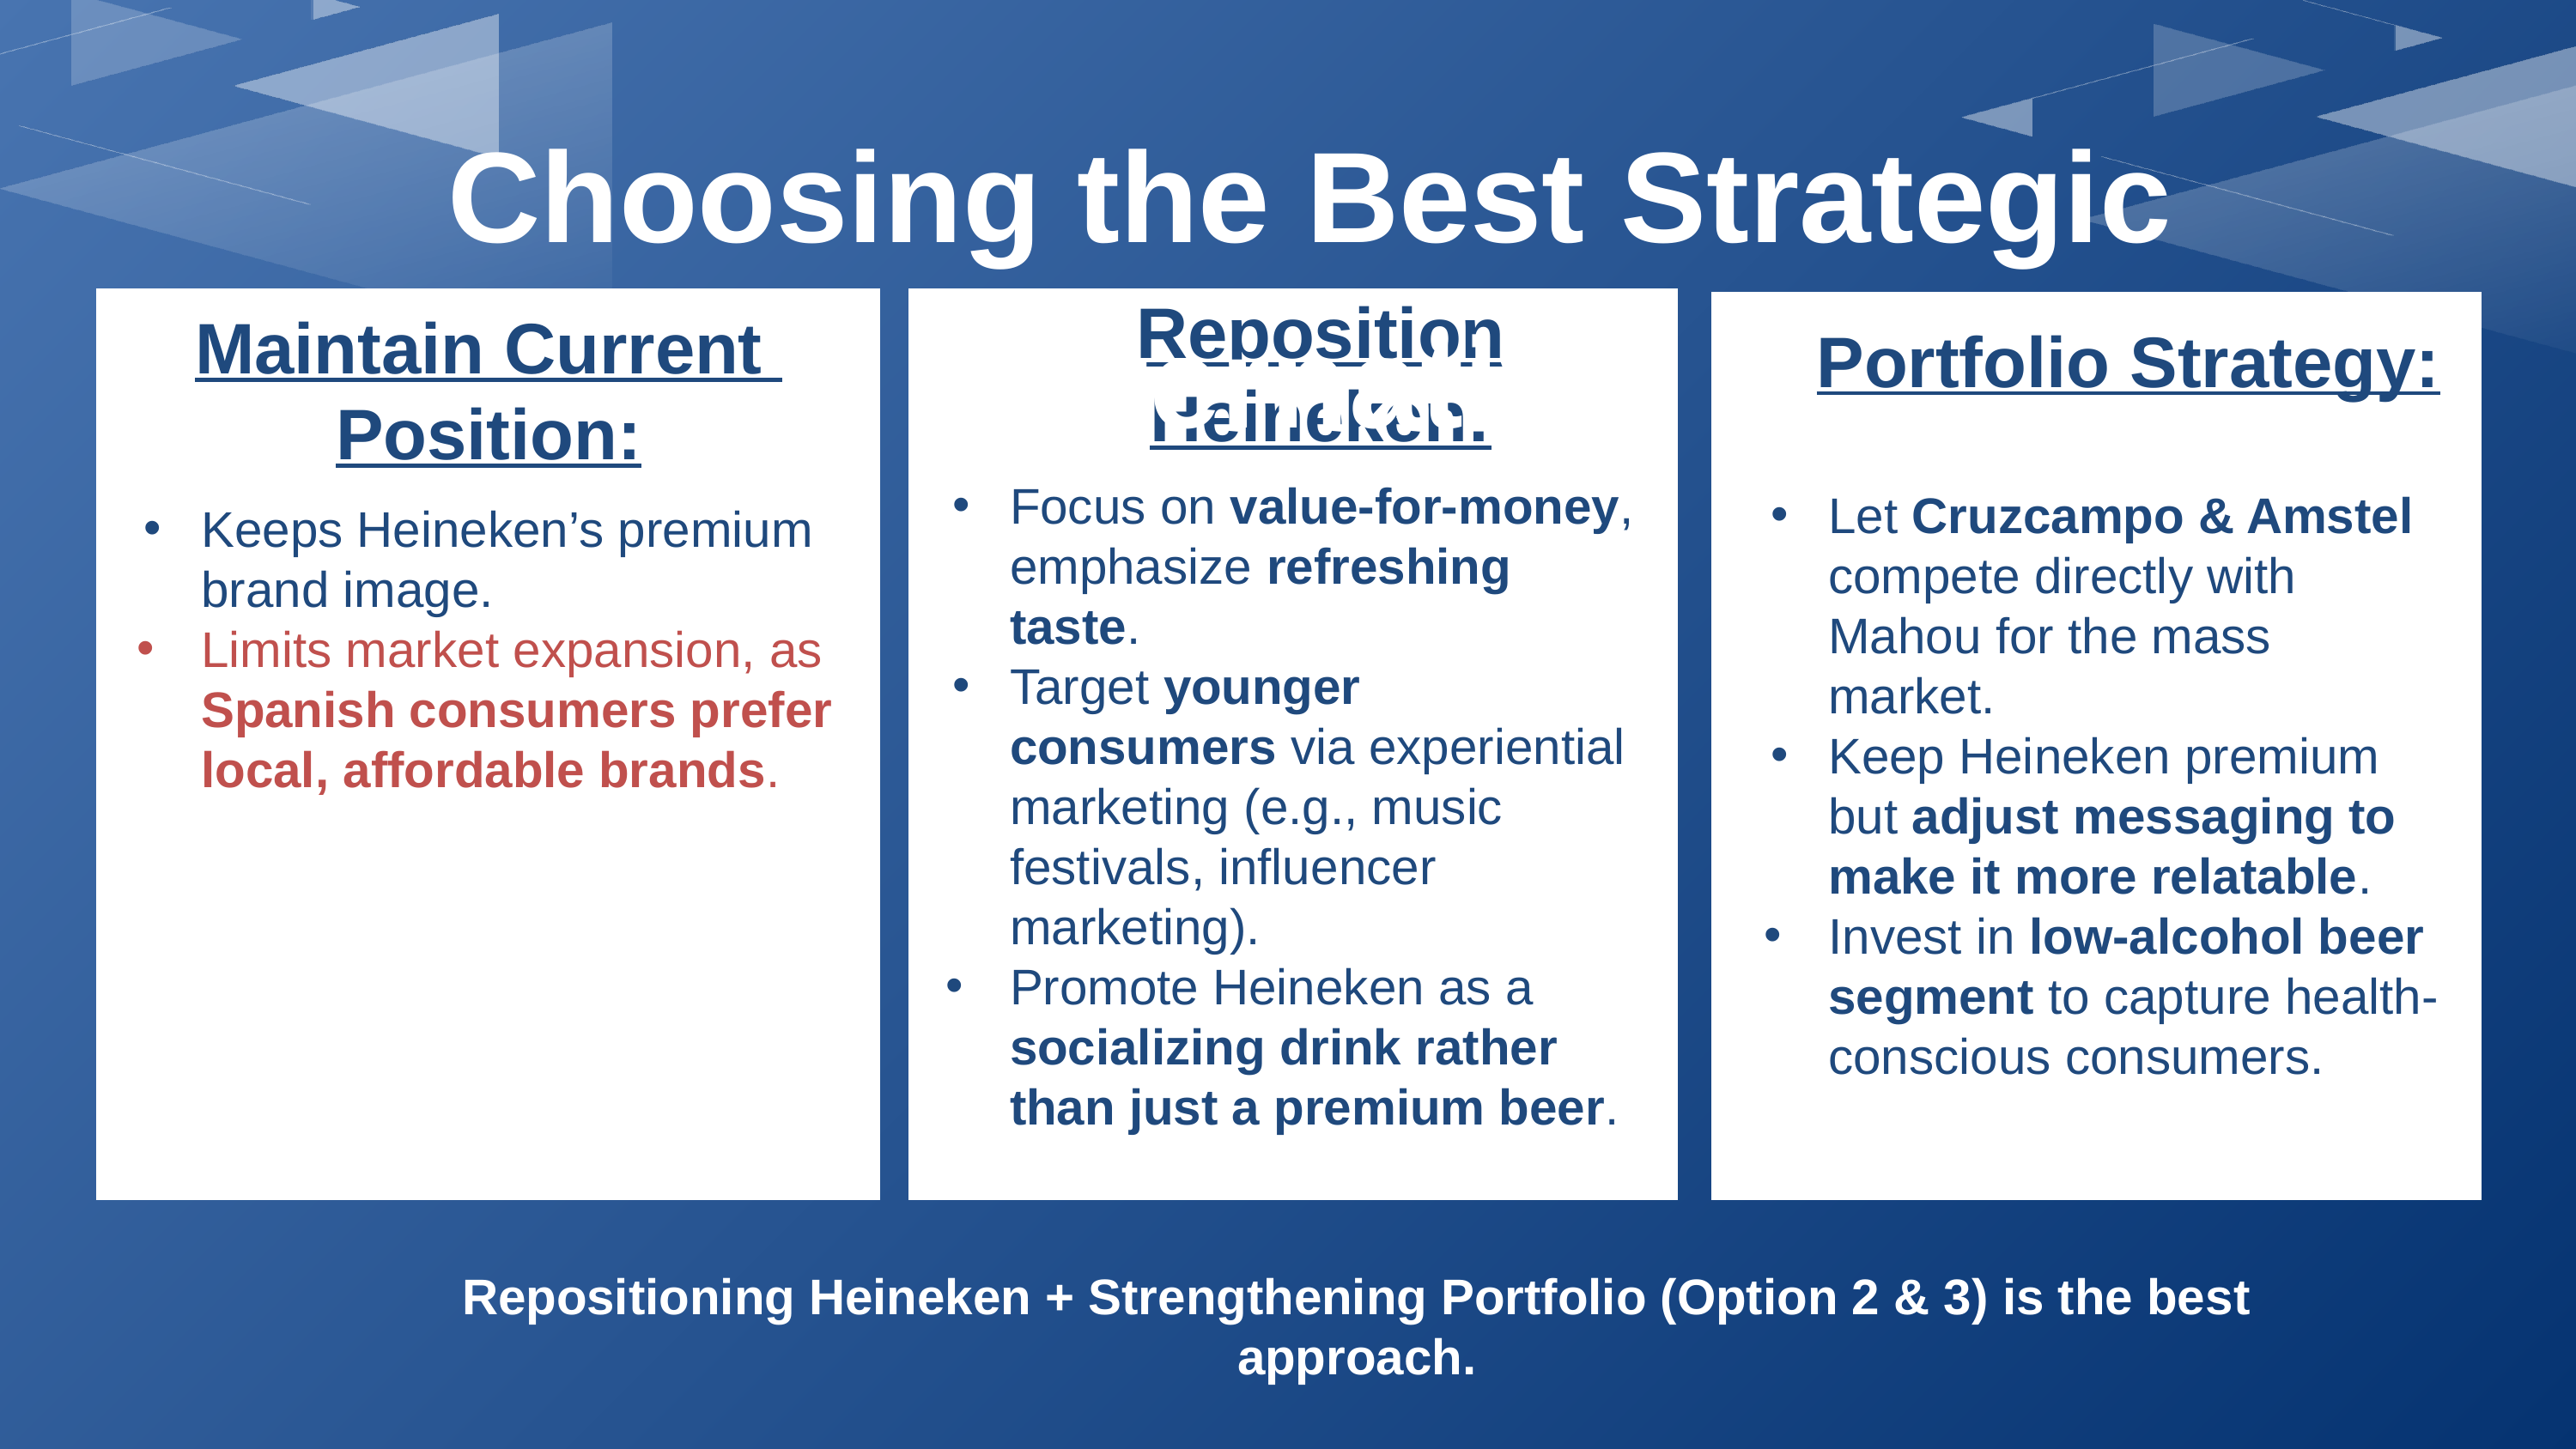

Choosing the Best Strategic Alternative

Reposition Heineken:
Maintain Current  Position:
Portfolio Strategy:
Let Cruzcampo & Amstel compete directly with Mahou for the mass market.
Keep Heineken premium but adjust messaging to make it more relatable.
Invest in low-alcohol beer segment to capture health-conscious consumers.
Focus on value-for-money, emphasize refreshing taste.
Target younger consumers via experiential marketing (e.g., music festivals, influencer marketing).
Promote Heineken as a socializing drink rather than just a premium beer.
Keeps Heineken’s premium brand image.
Limits market expansion, as Spanish consumers prefer local, affordable brands.
Repositioning Heineken + Strengthening Portfolio (Option 2 & 3) is the best approach.